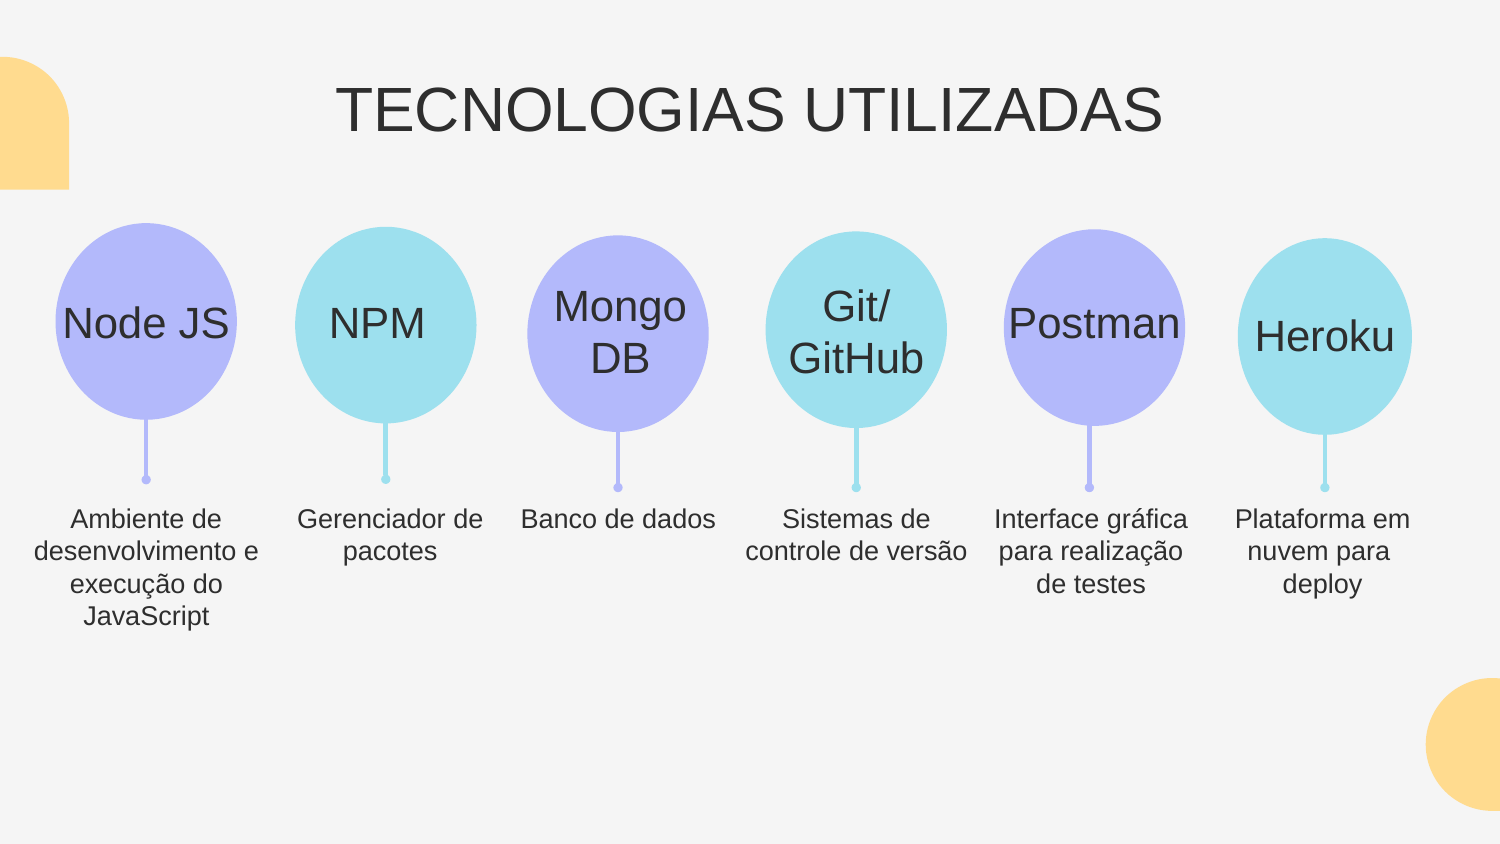

TECNOLOGIAS UTILIZADAS

NPM
Node JS
Postman
Mongo
DB
Git/
GitHub
Heroku
Ambiente de desenvolvimento e execução do JavaScript
Sistemas de controle de versão
Interface gráfica para realização de testes
Plataforma em nuvem para
deploy
# Gerenciador de pacotes
Banco de dados